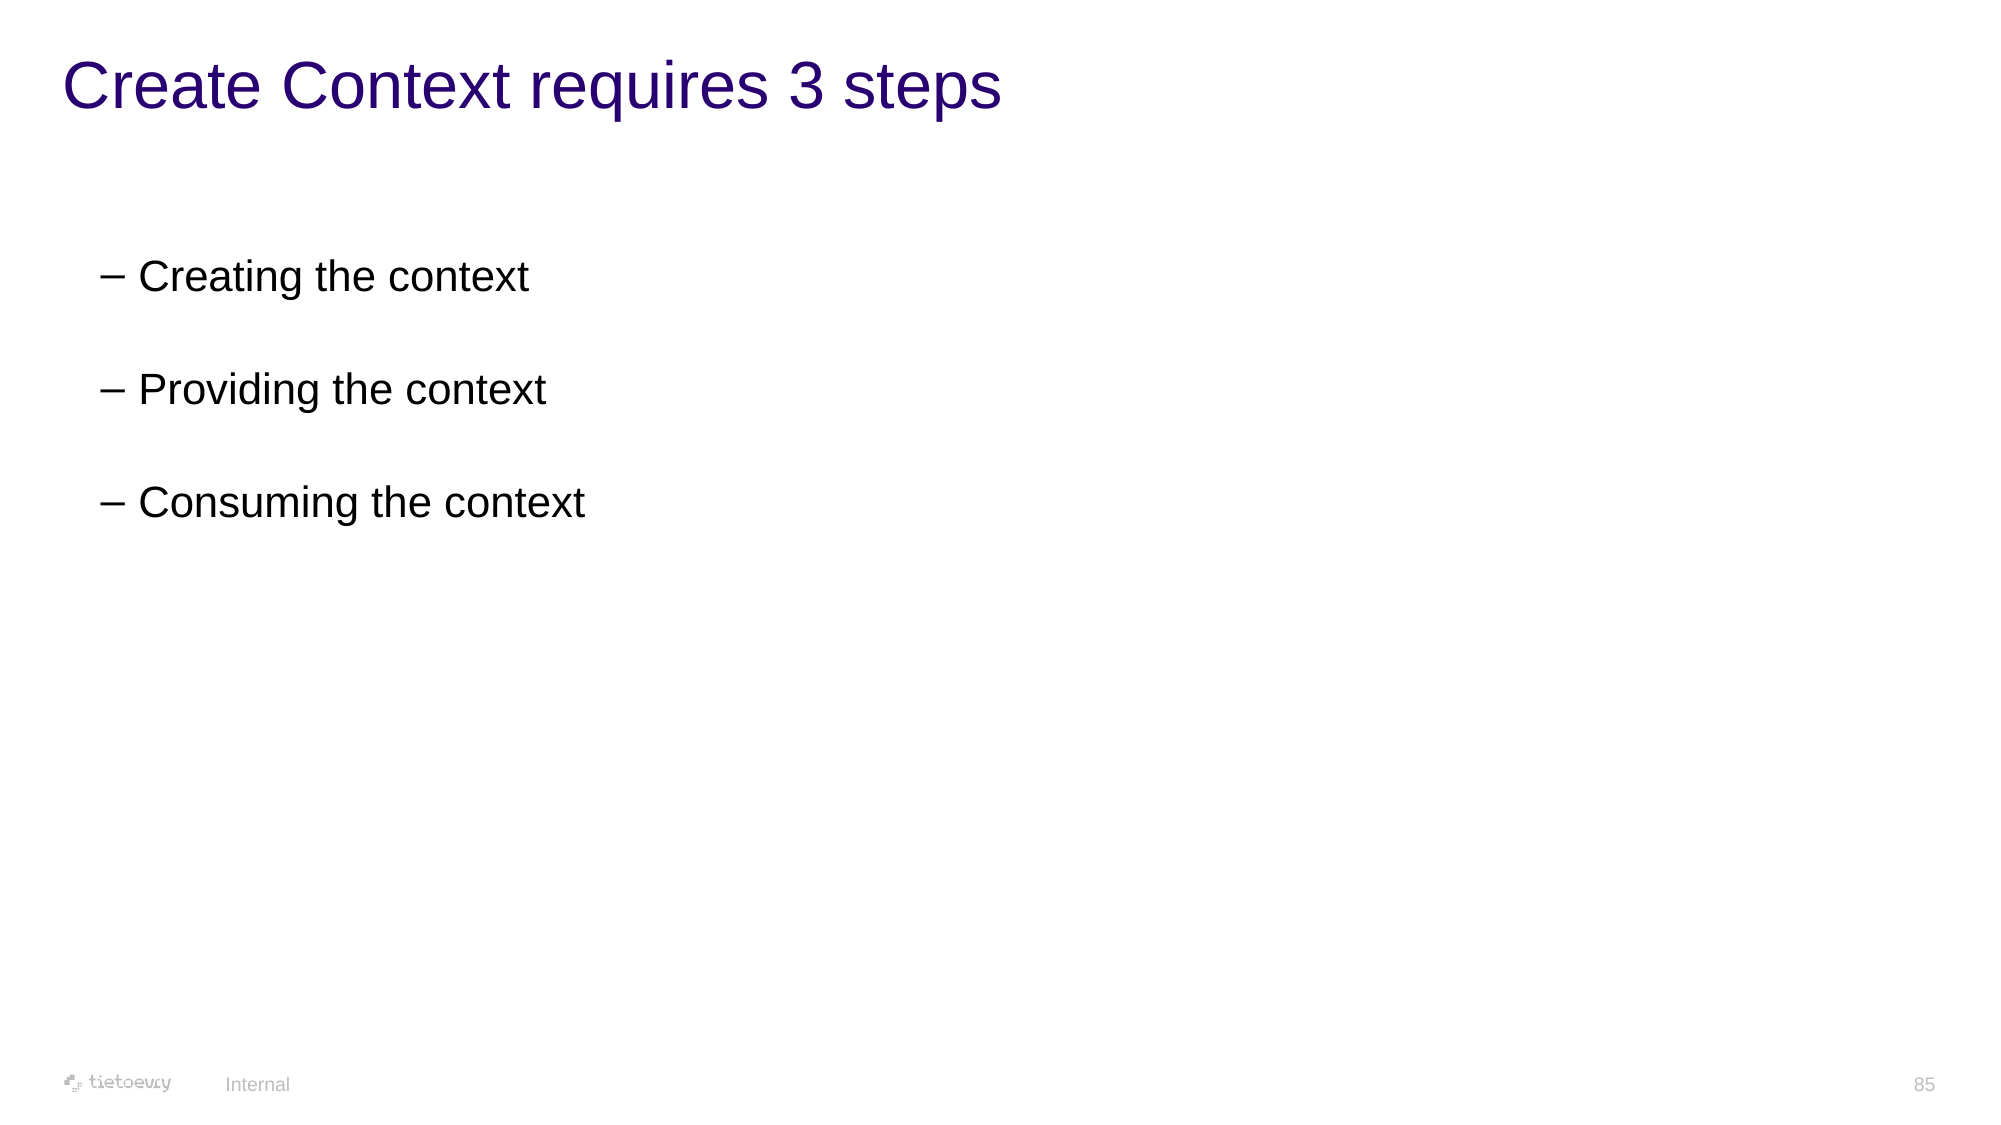

# Create Context requires 3 steps

Creating the context
Providing the context
Consuming the context

Internal
85